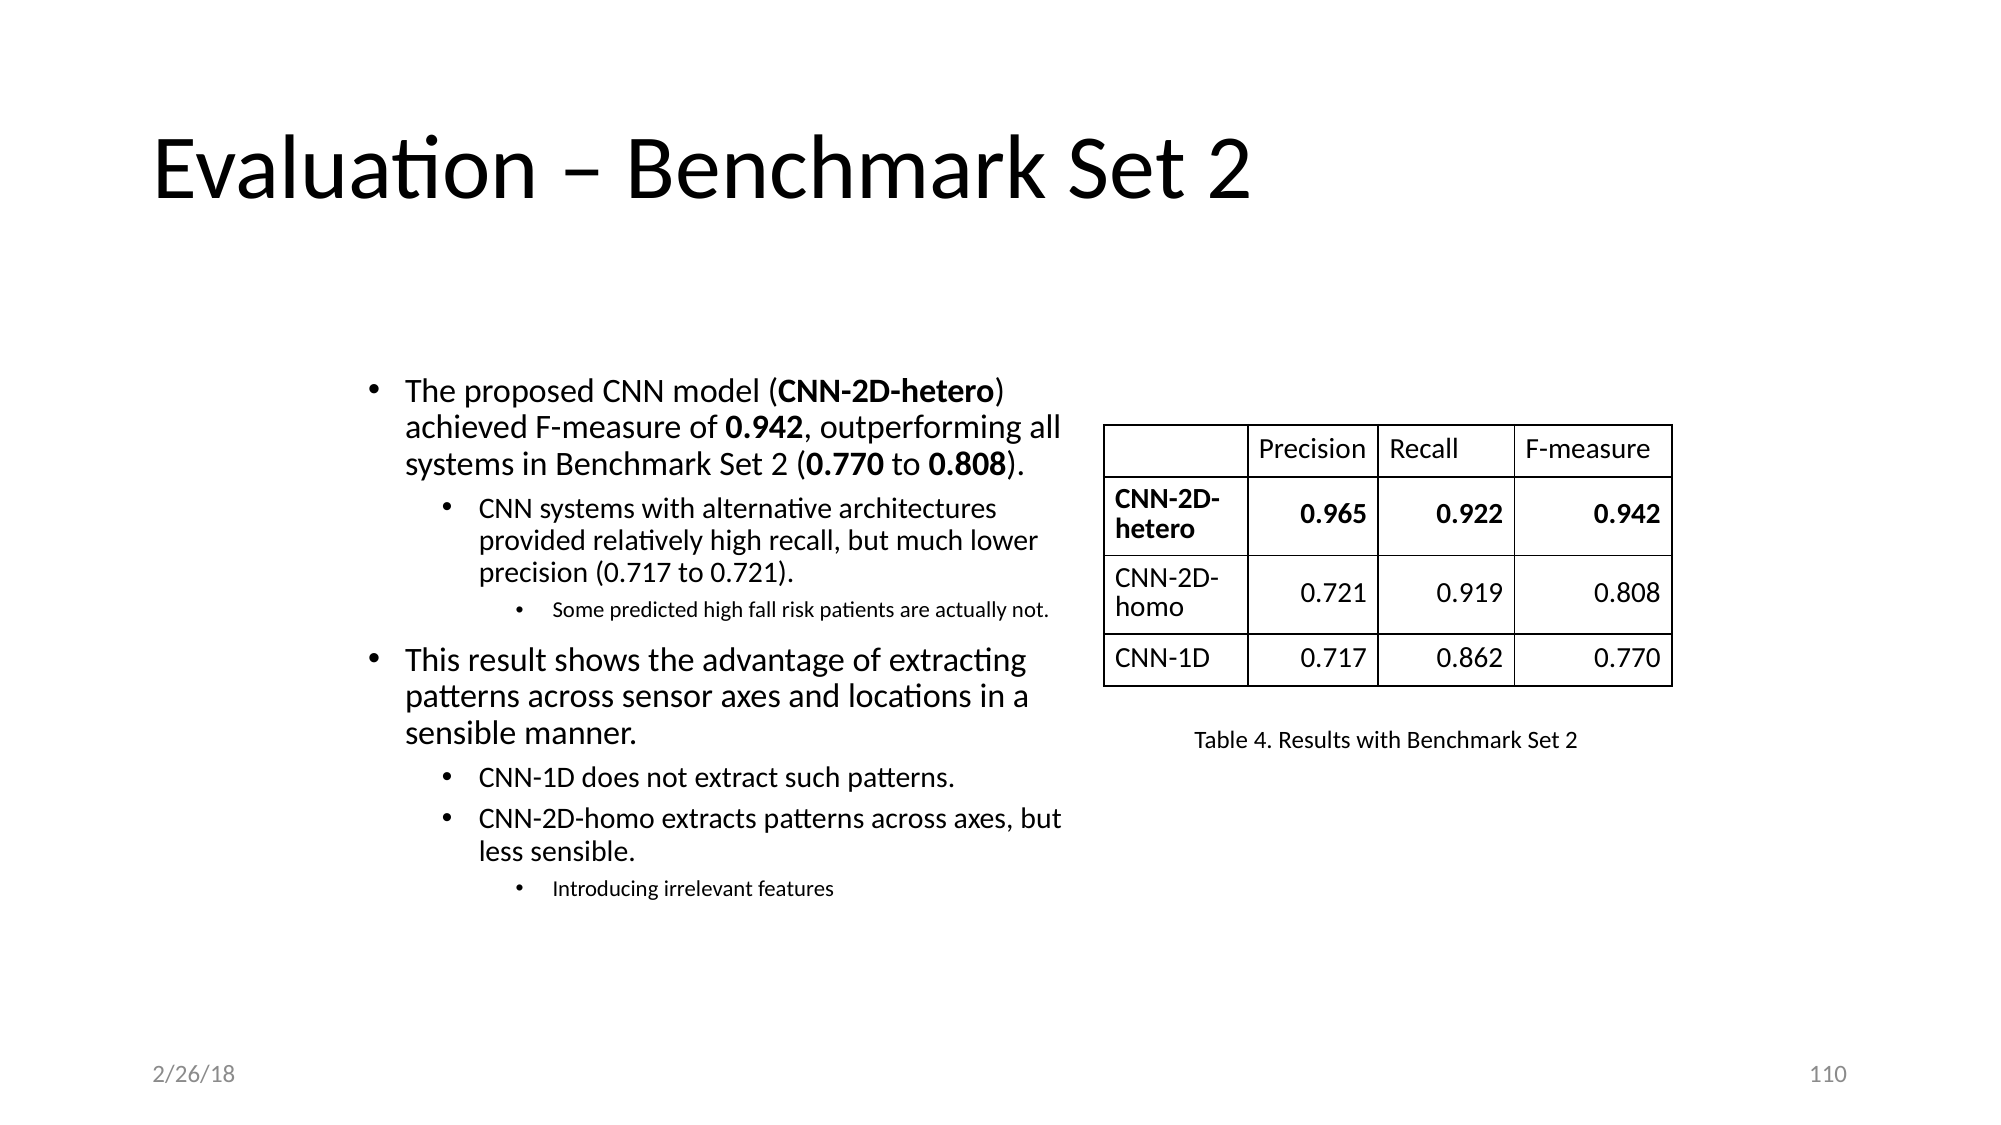

# Evaluation – Benchmark Set 2
The proposed CNN model (CNN-2D-hetero) achieved F-measure of 0.942, outperforming all systems in Benchmark Set 2 (0.770 to 0.808).
CNN systems with alternative architectures provided relatively high recall, but much lower precision (0.717 to 0.721).
Some predicted high fall risk patients are actually not.
This result shows the advantage of extracting patterns across sensor axes and locations in a sensible manner.
CNN-1D does not extract such patterns.
CNN-2D-homo extracts patterns across axes, but less sensible.
Introducing irrelevant features

|  | Precision | Recall | F-measure |
| --- | --- | --- | --- |
| CNN-2D-hetero | 0.965 | 0.922 | 0.942 |
| CNN-2D-homo | 0.721 | 0.919 | 0.808 |
| CNN-1D | 0.717 | 0.862 | 0.770 |
Table 4. Results with Benchmark Set 2
2/26/18
110